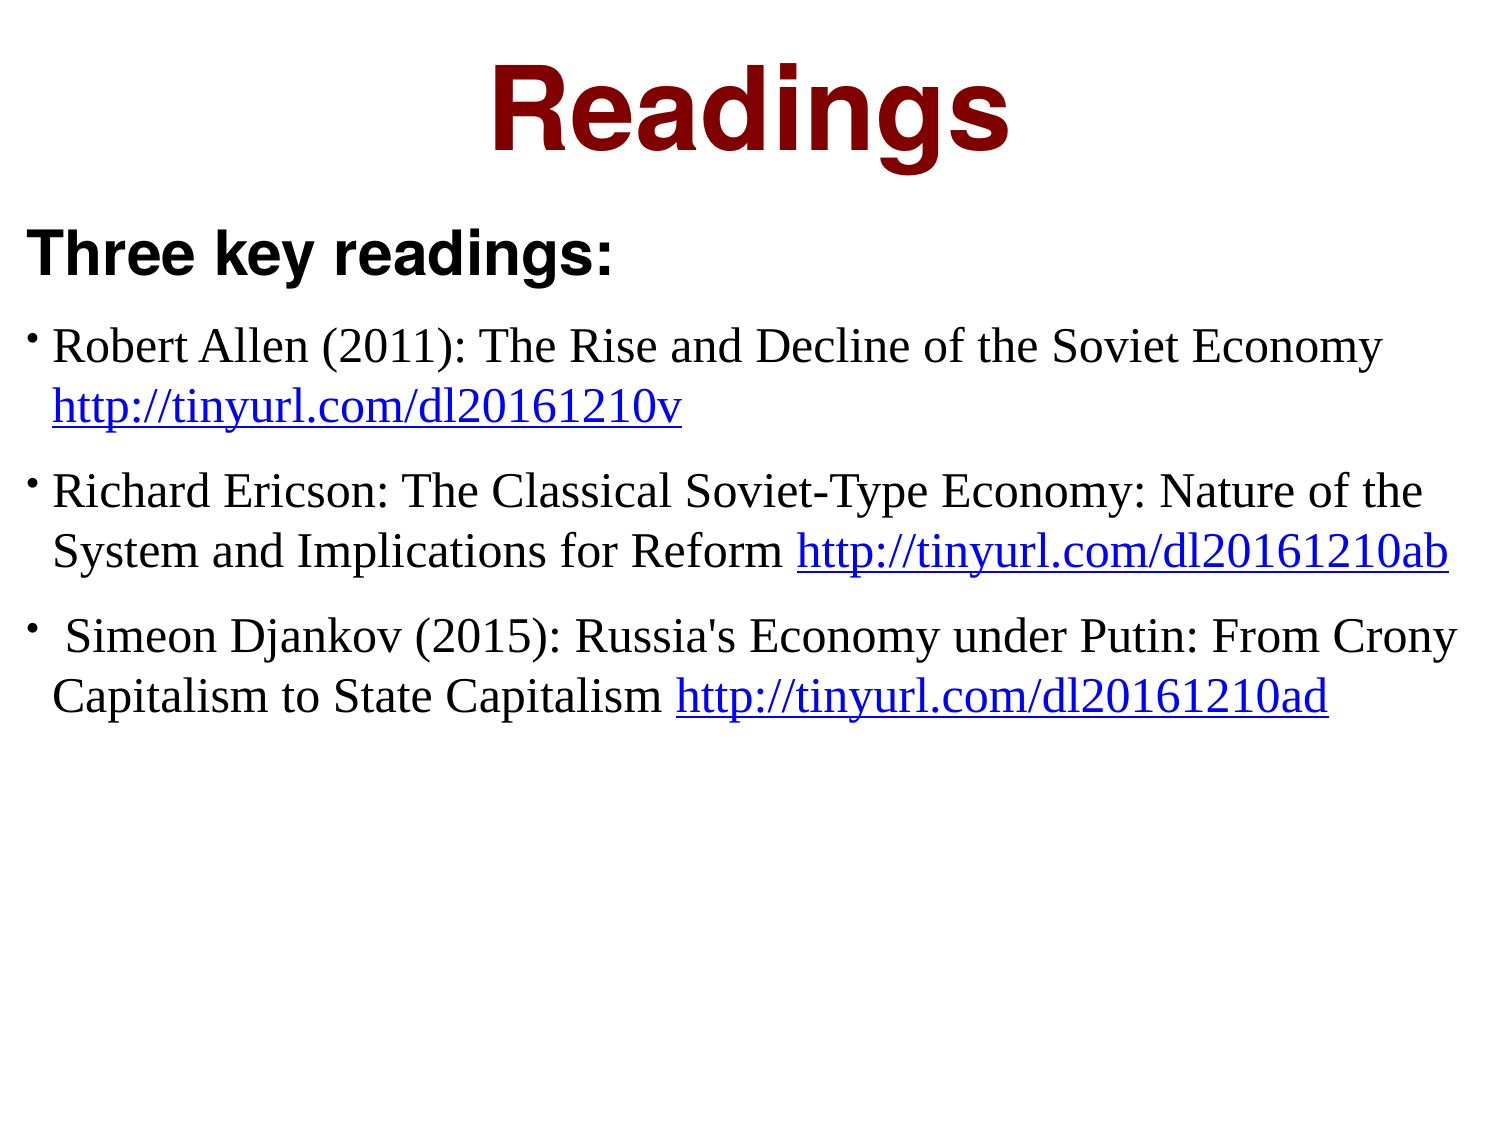

# Readings
Three key readings:
Robert Allen (2011): The Rise and Decline of the Soviet Economy http://tinyurl.com/dl20161210v
Richard Ericson: The Classical Soviet-Type Economy: Nature of the System and Implications for Reform http://tinyurl.com/dl20161210ab
 Simeon Djankov (2015): Russia's Economy under Putin: From Crony Capitalism to State Capitalism http://tinyurl.com/dl20161210ad